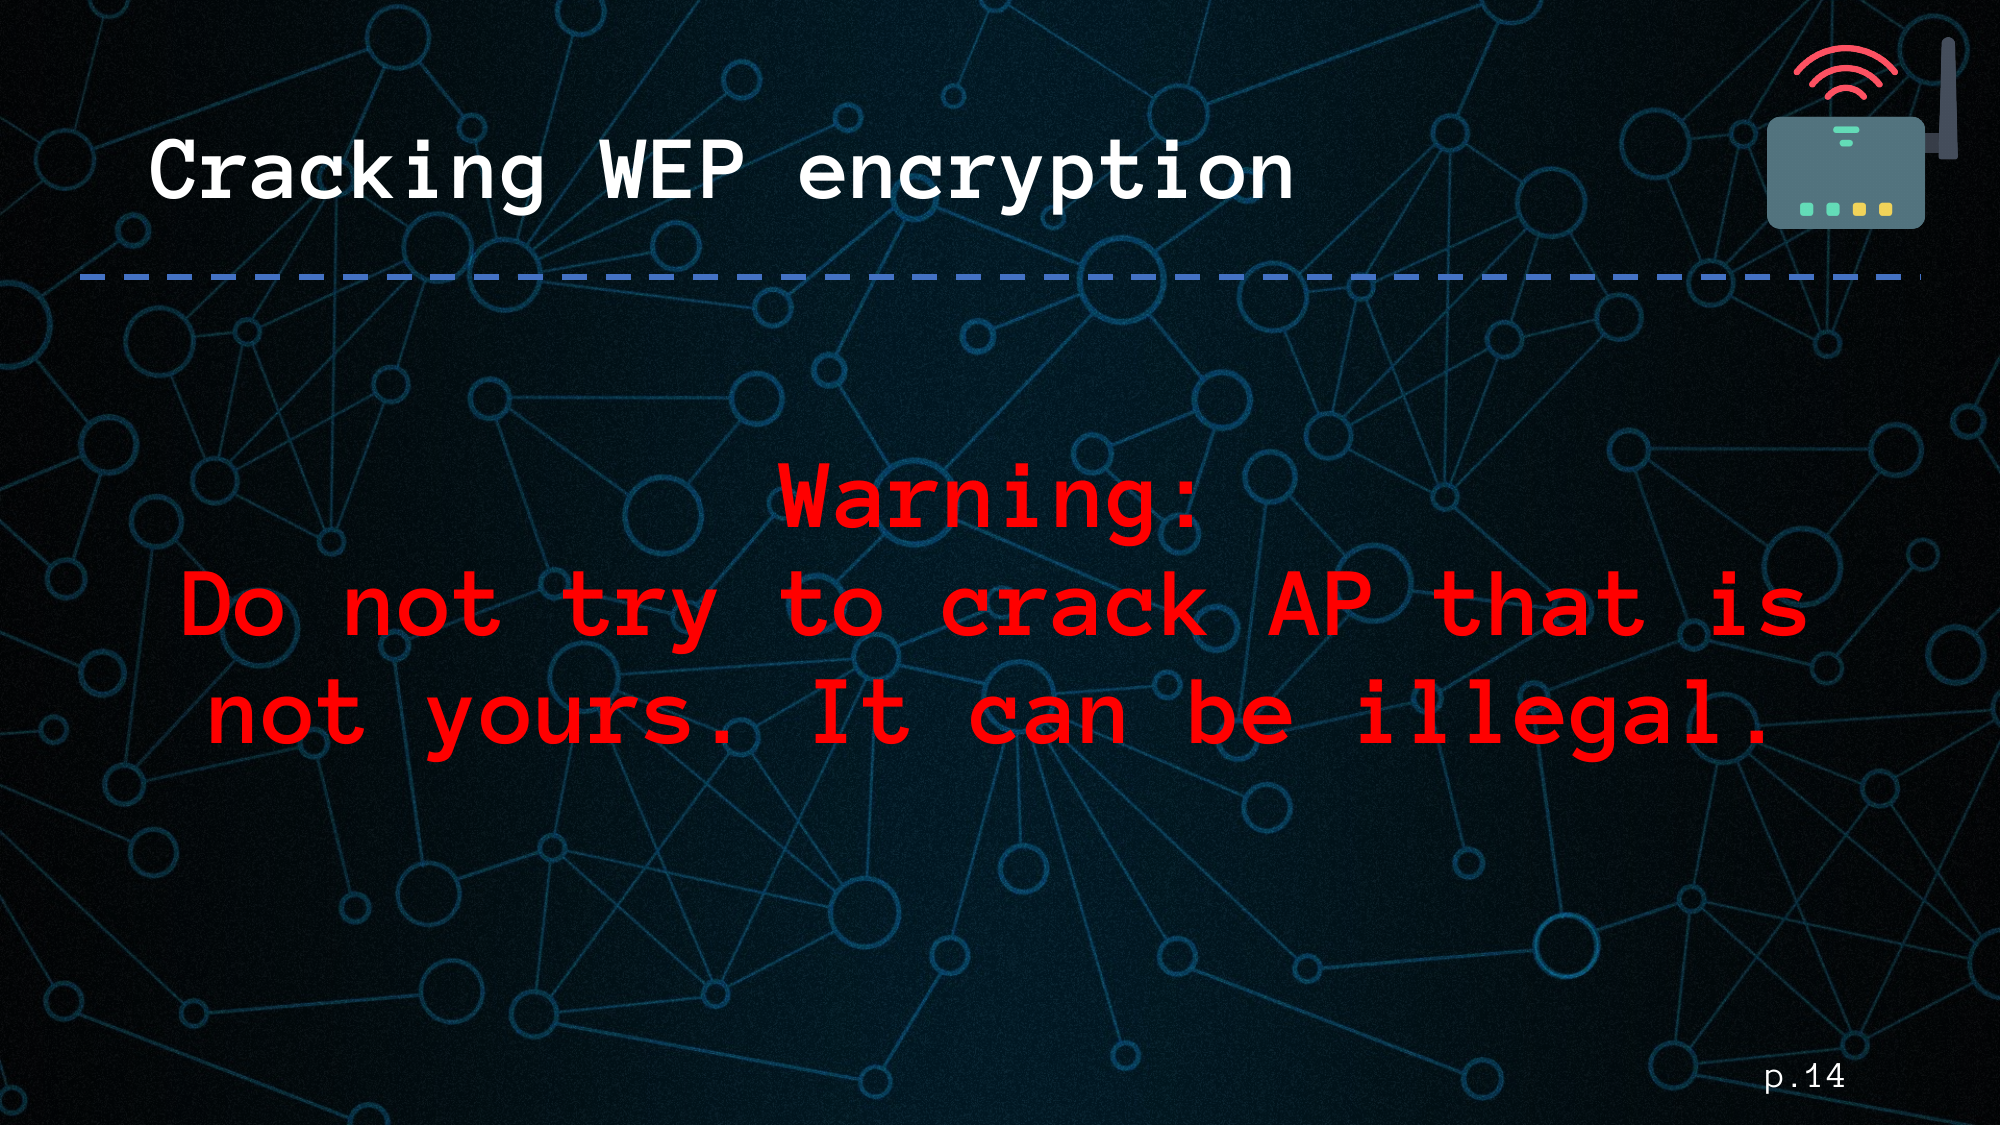

# Cracking WEP encryption
Warning:
Do not try to crack AP that is not yours. It can be illegal.
p.14